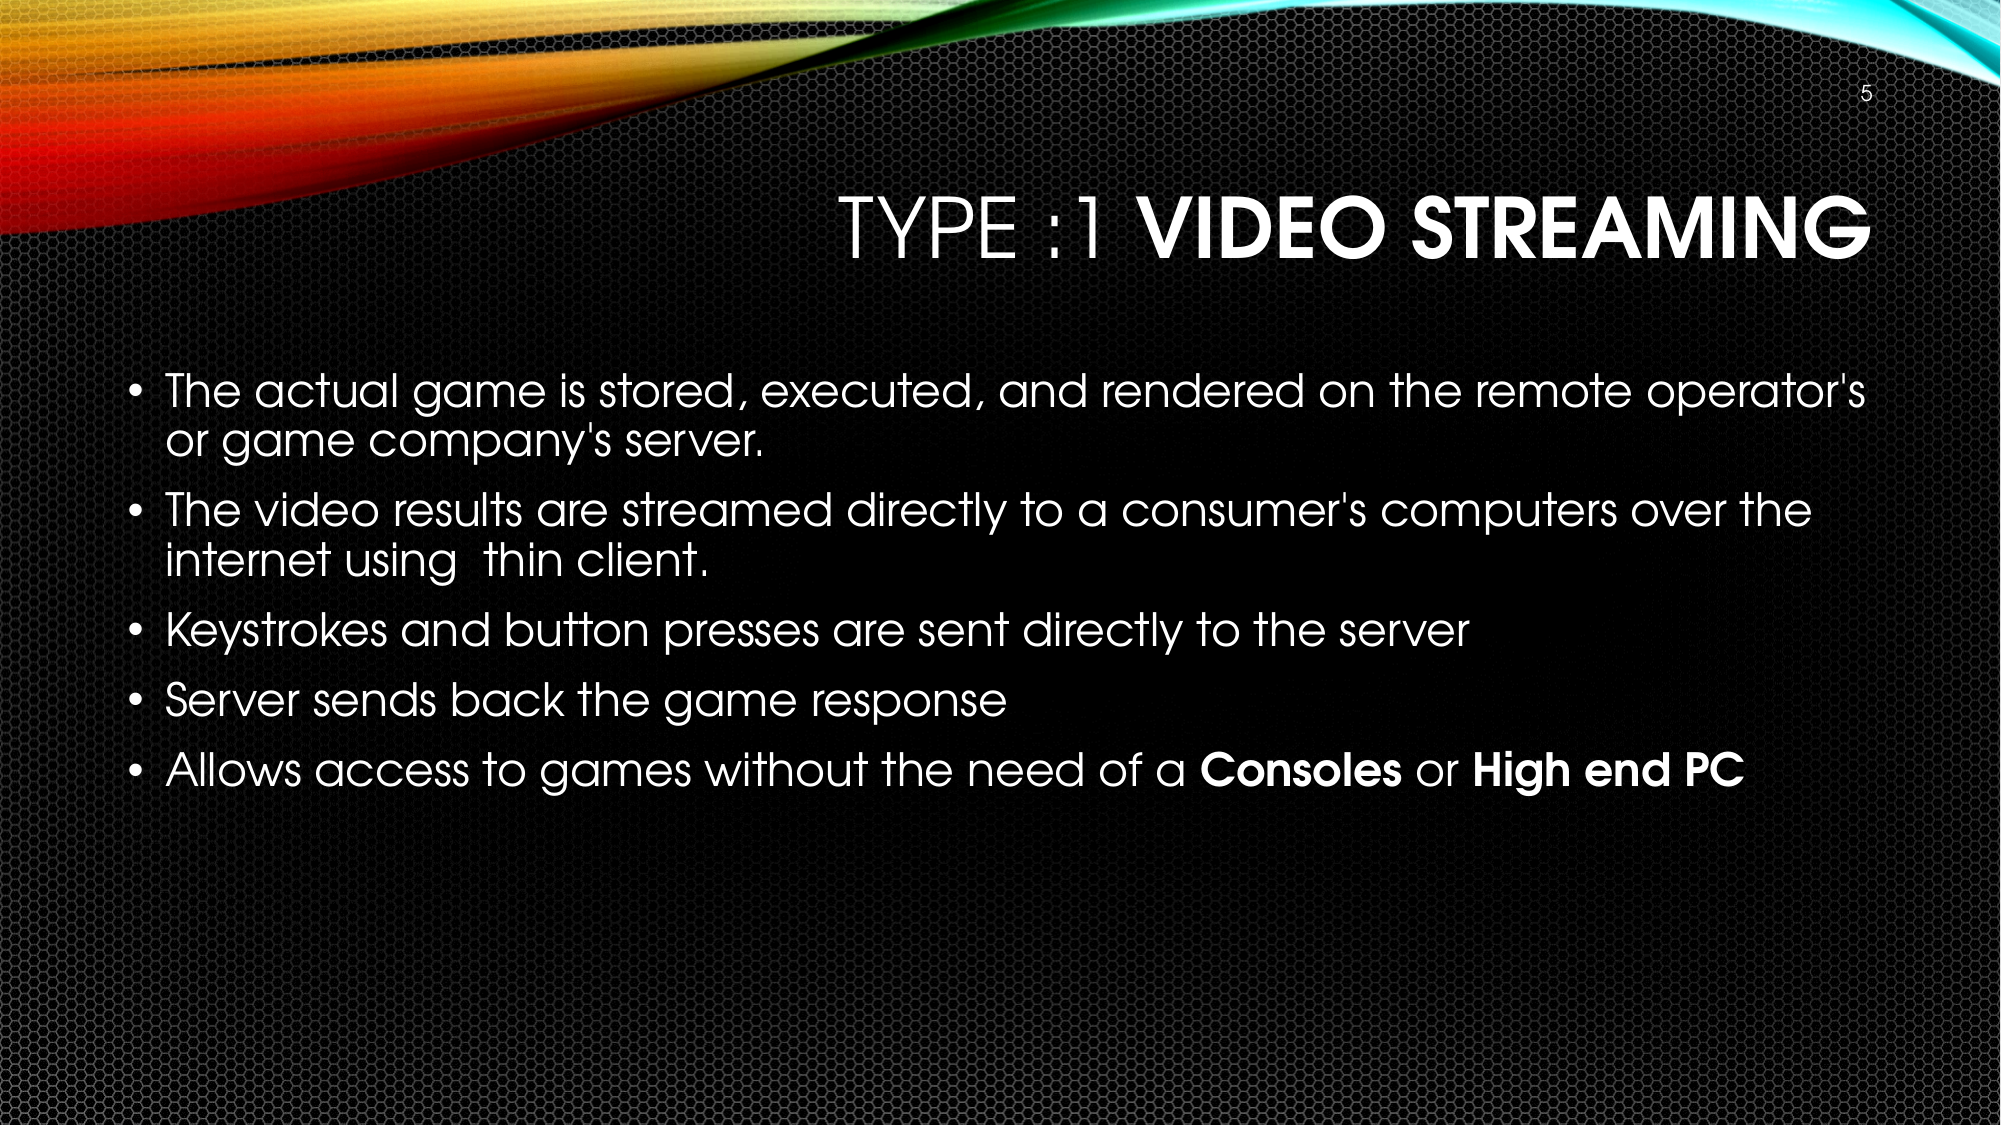

5
# Type :1 Video streaming
The actual game is stored, executed, and rendered on the remote operator's or game company's server.
The video results are streamed directly to a consumer's computers over the internet using  thin client.
Keystrokes and button presses are sent directly to the server
Server sends back the game response
Allows access to games without the need of a Consoles or High end PC